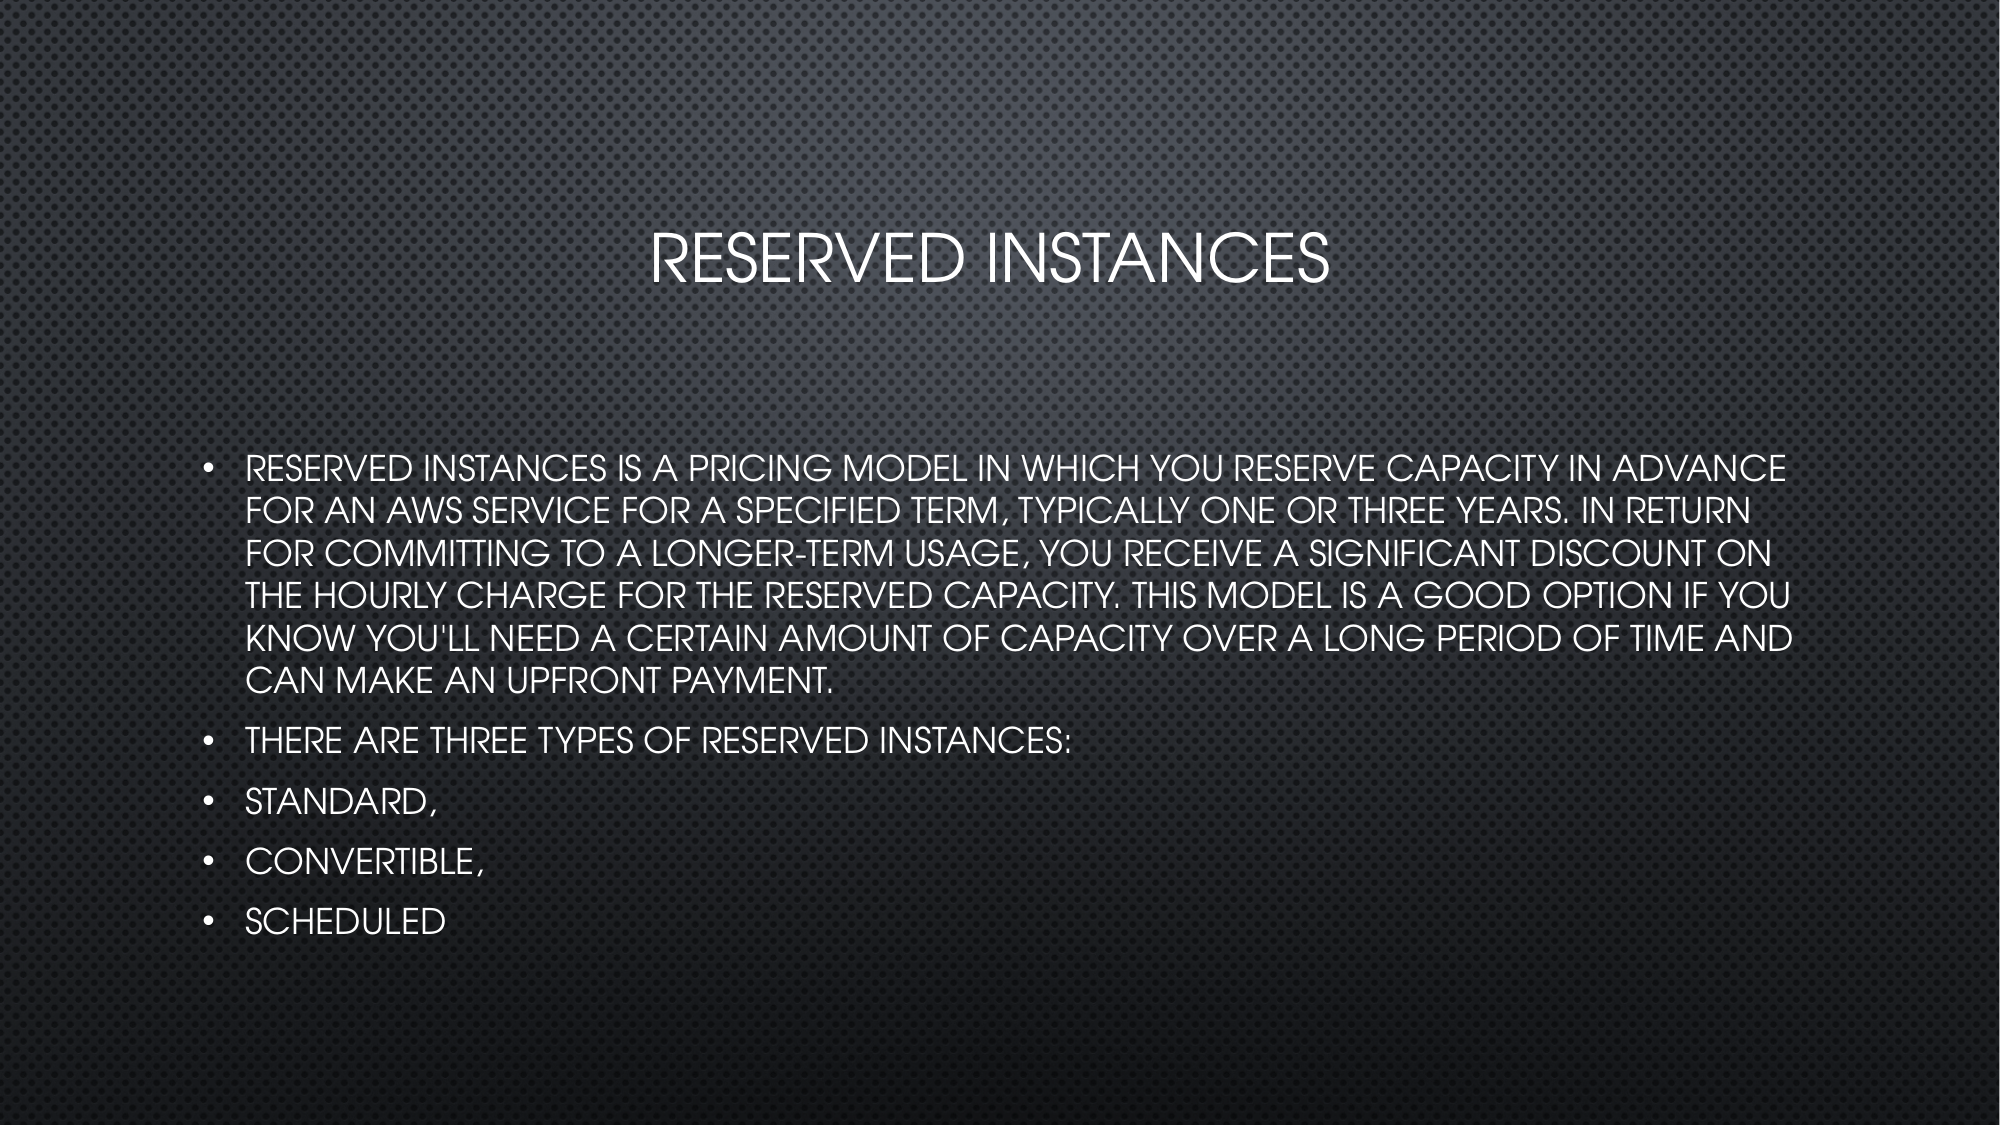

# Reserved Instances
Reserved Instances is a pricing model in which you reserve capacity in advance for an AWS service for a specified term, typically one or three years. In return for committing to a longer-term usage, you receive a significant discount on the hourly charge for the reserved capacity. This model is a good option if you know you'll need a certain amount of capacity over a long period of time and can make an upfront payment.
There are three types of Reserved Instances:
Standard,
Convertible,
Scheduled